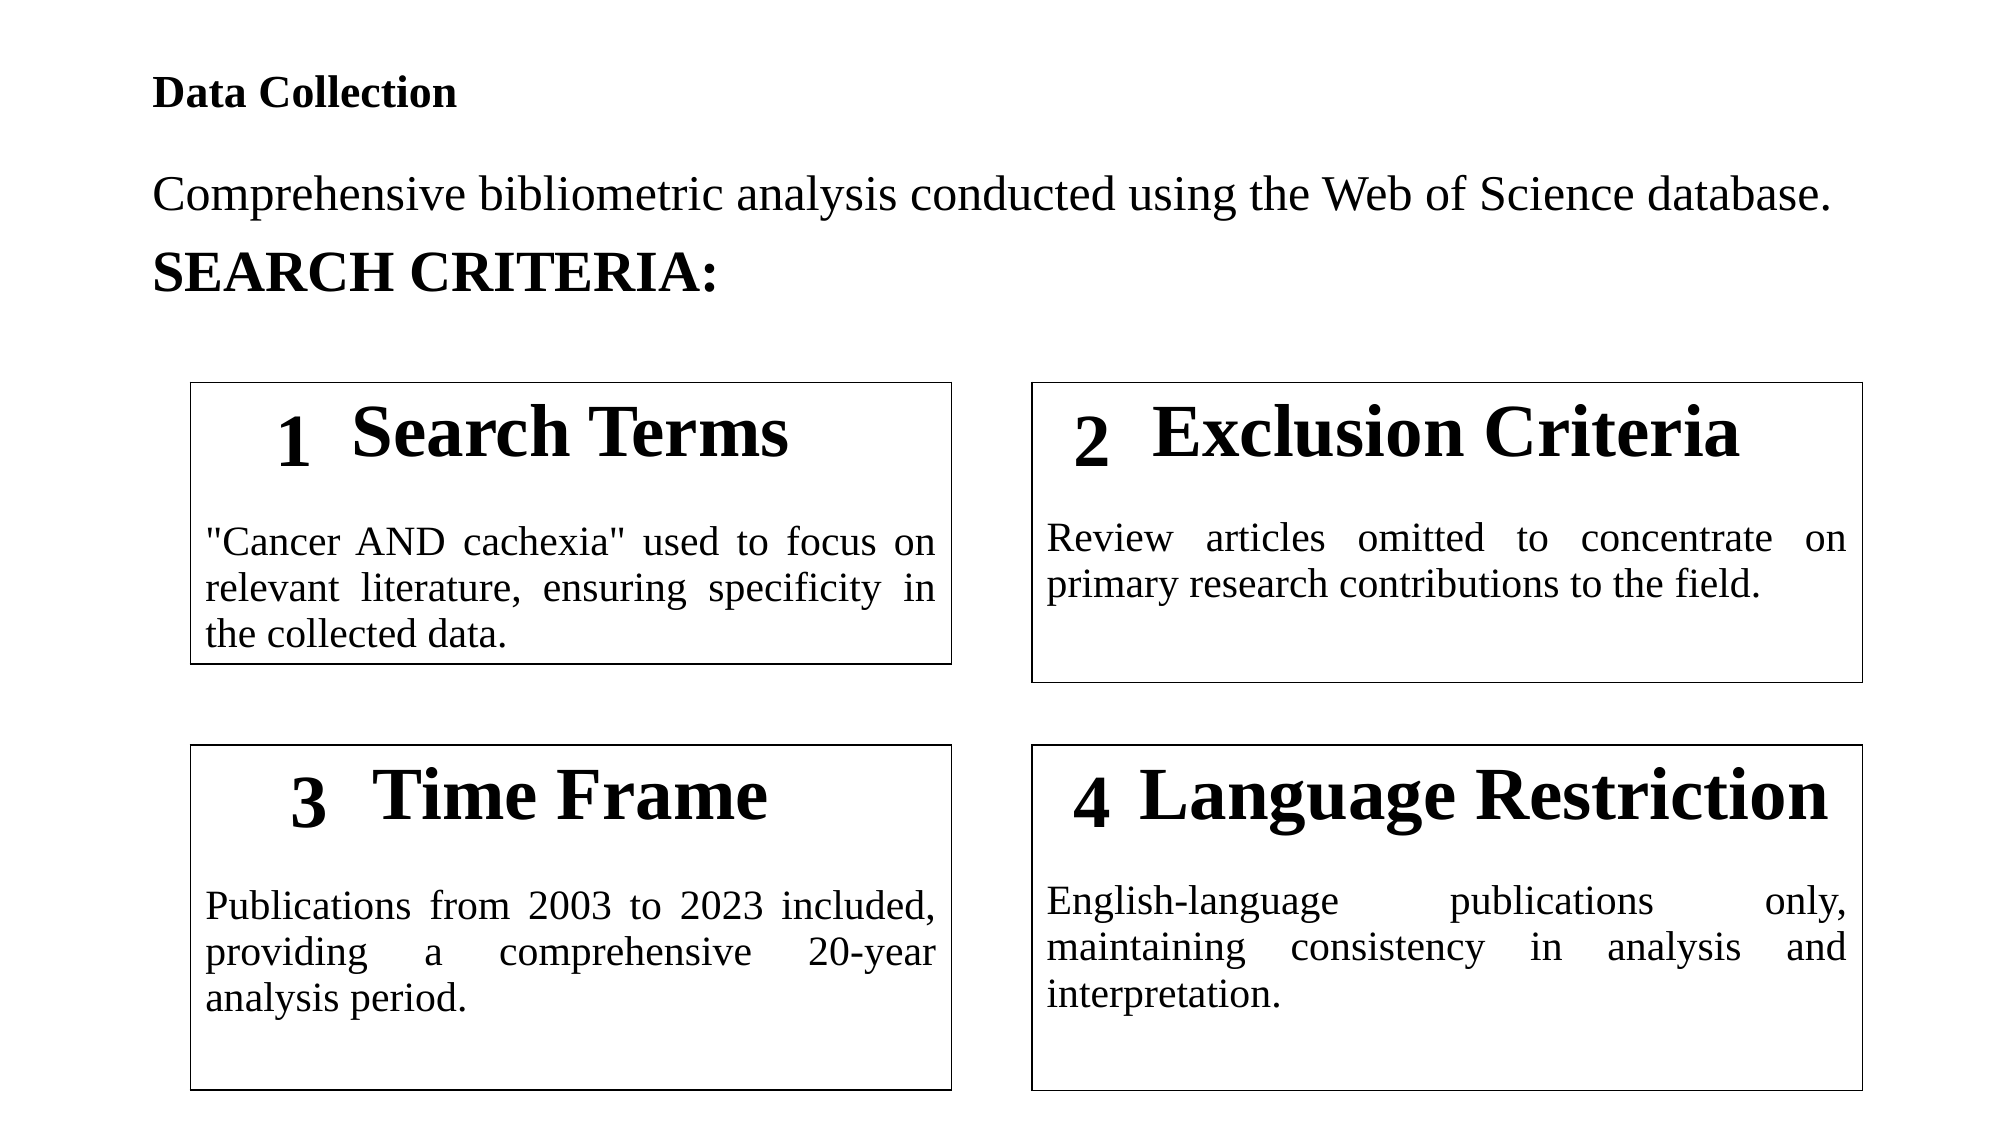

# Data Collection
Comprehensive bibliometric analysis conducted using the Web of Science database.
SEARCH CRITERIA:

| Search Terms "Cancer AND cachexia" used to focus on relevant literature, ensuring specificity in the collected data. |
| --- |
| Exclusion Criteria Review articles omitted to concentrate on primary research contributions to the field. |
| --- |
1
2
| Time Frame Publications from 2003 to 2023 included, providing a comprehensive 20-year analysis period. |
| --- |
3
| Language Restriction English-language publications only, maintaining consistency in analysis and interpretation. |
| --- |
4